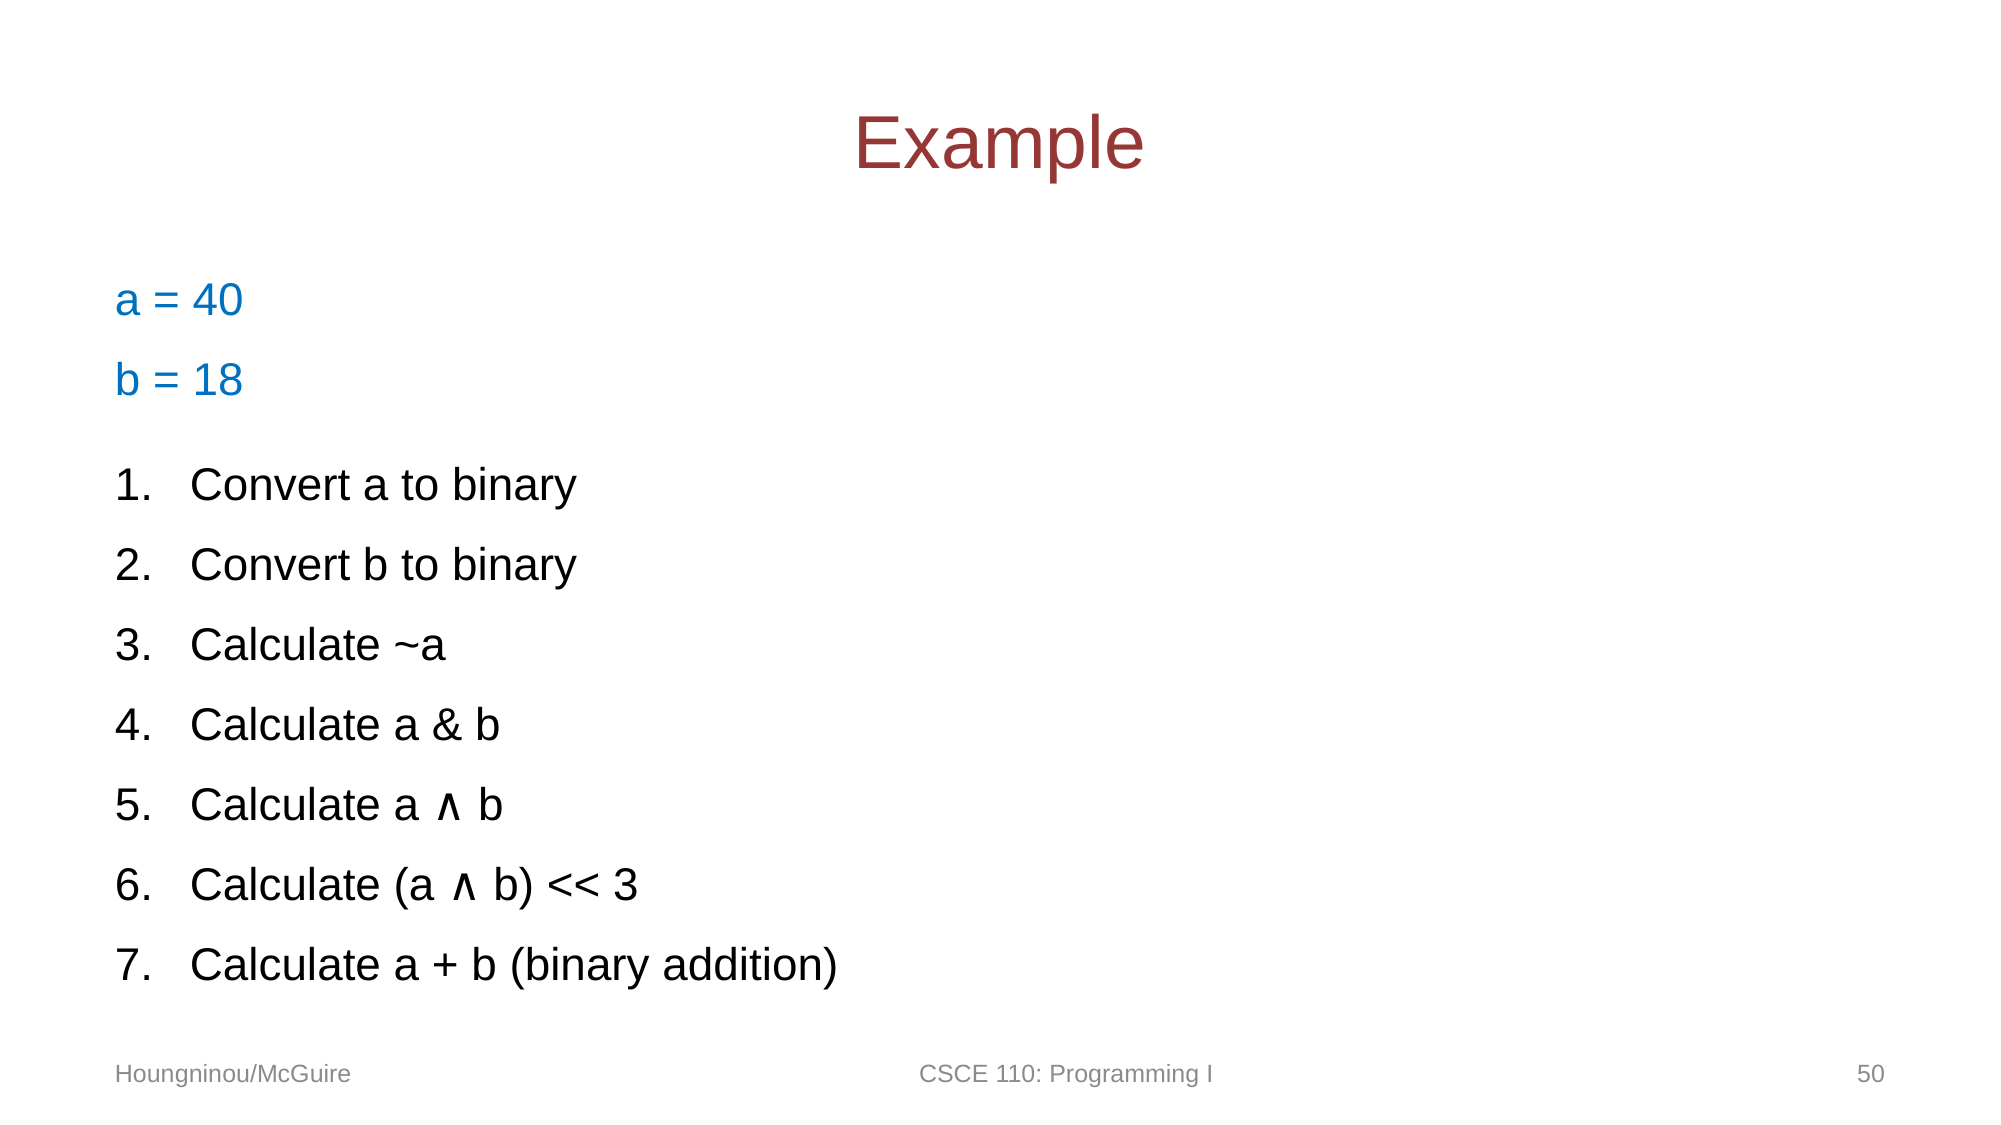

# Example
a = 40
b = 18
Convert a to binary
Convert b to binary
Calculate ~a
Calculate a & b
Calculate a ∧ b
Calculate (a ∧ b) << 3
Calculate a + b (binary addition)

Houngninou/McGuire
CSCE 110: Programming I
50